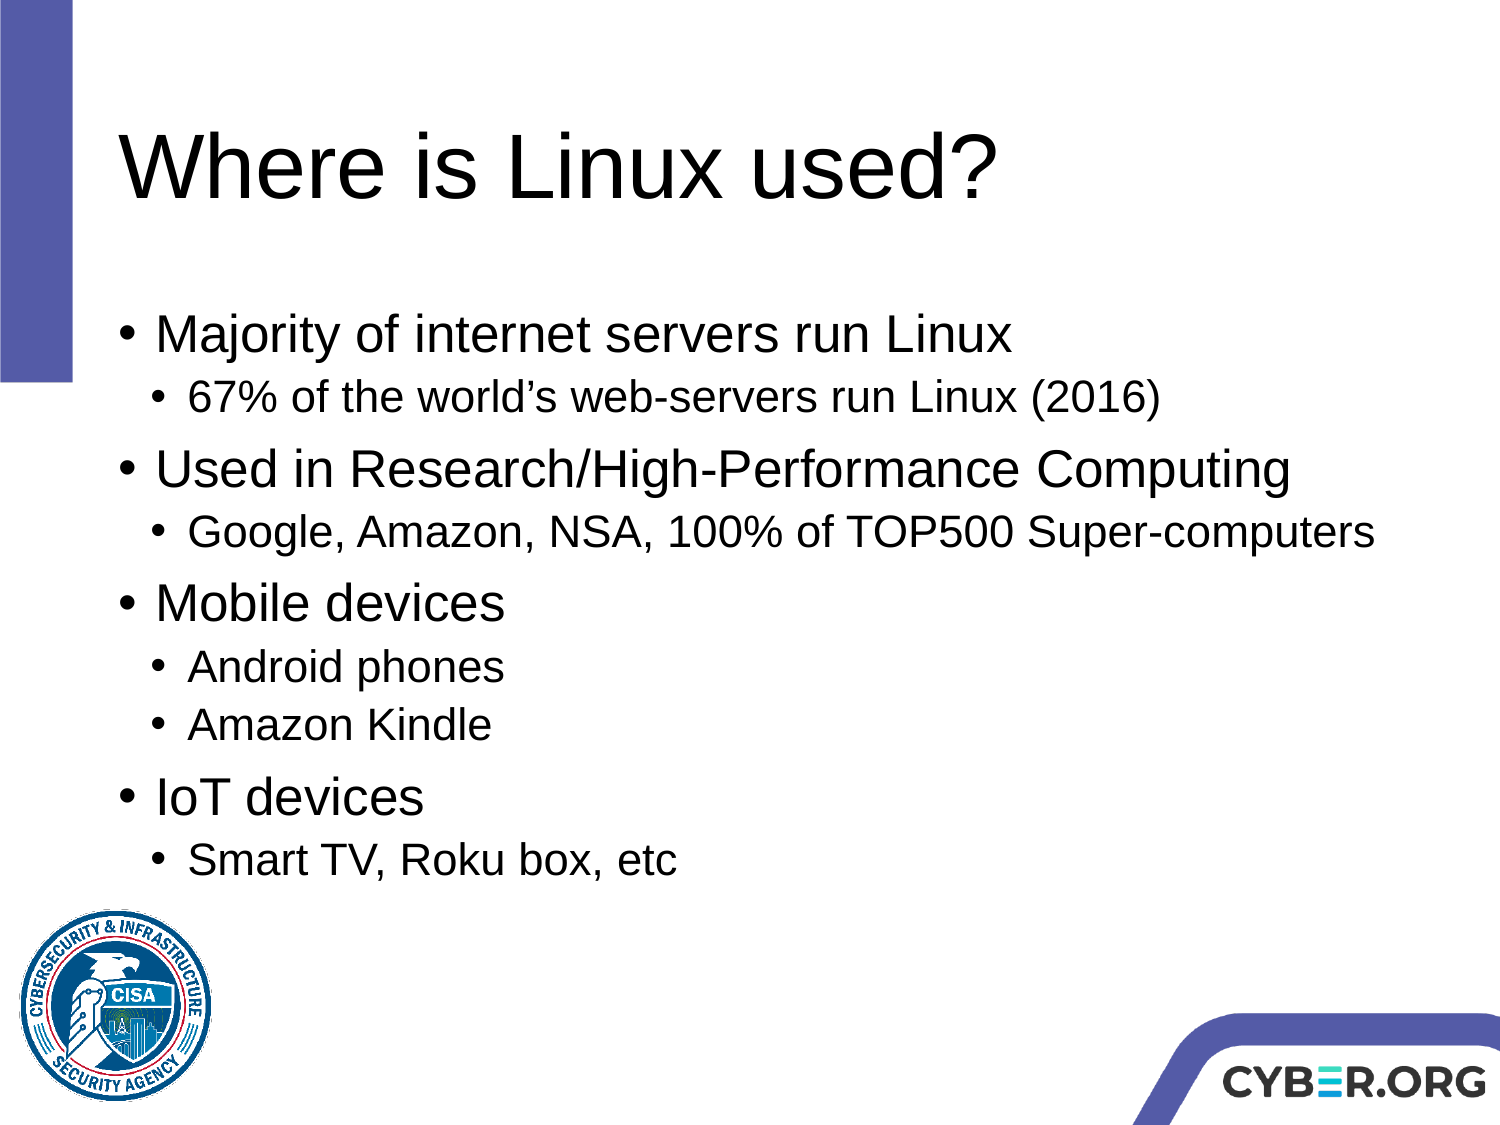

# Where is Linux used?
Majority of internet servers run Linux
67% of the world’s web-servers run Linux (2016)
Used in Research/High-Performance Computing
Google, Amazon, NSA, 100% of TOP500 Super-computers
Mobile devices
Android phones
Amazon Kindle
IoT devices
Smart TV, Roku box, etc